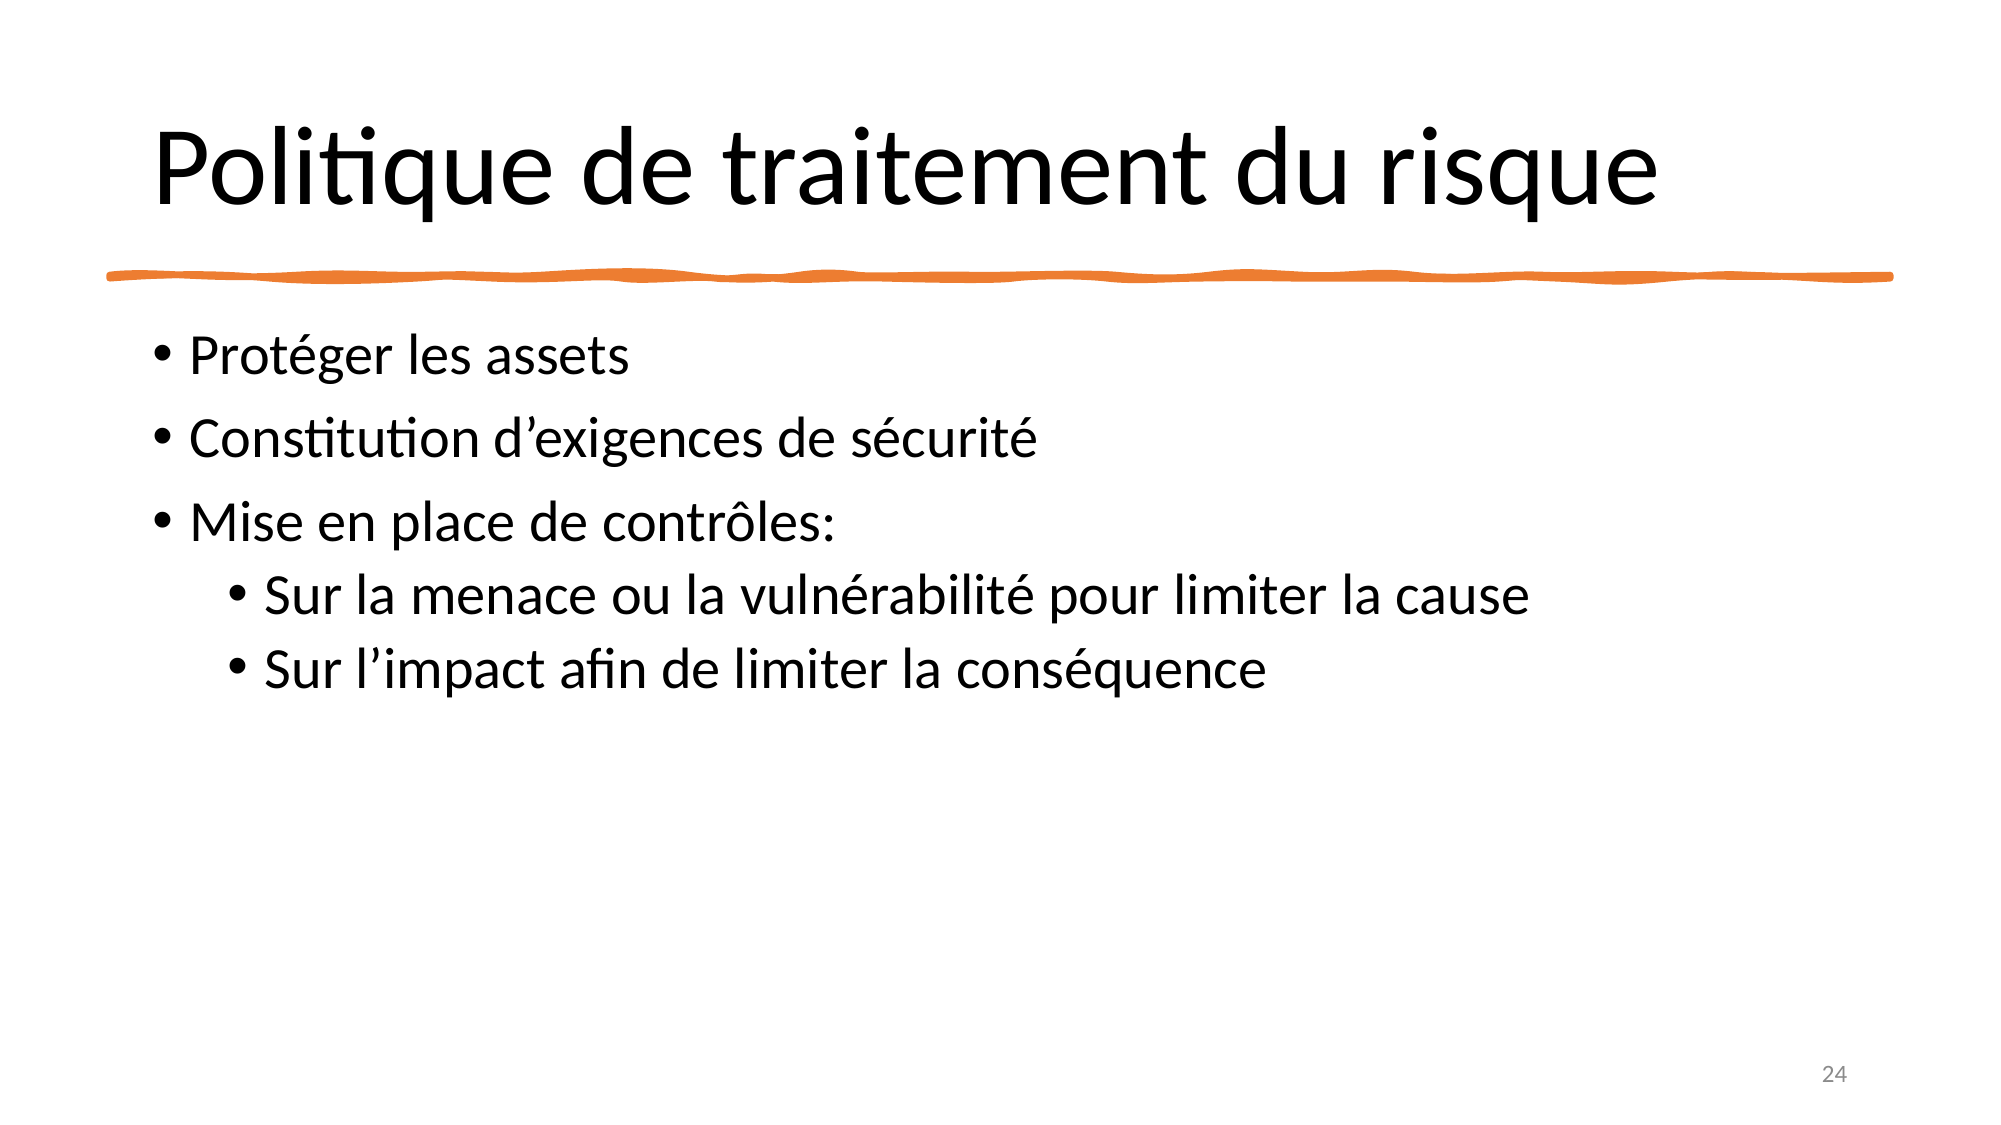

# Politique de traitement du risque

Protéger les assets
Constitution d’exigences de sécurité
Mise en place de contrôles:
Sur la menace ou la vulnérabilité pour limiter la cause
Sur l’impact afin de limiter la conséquence

24